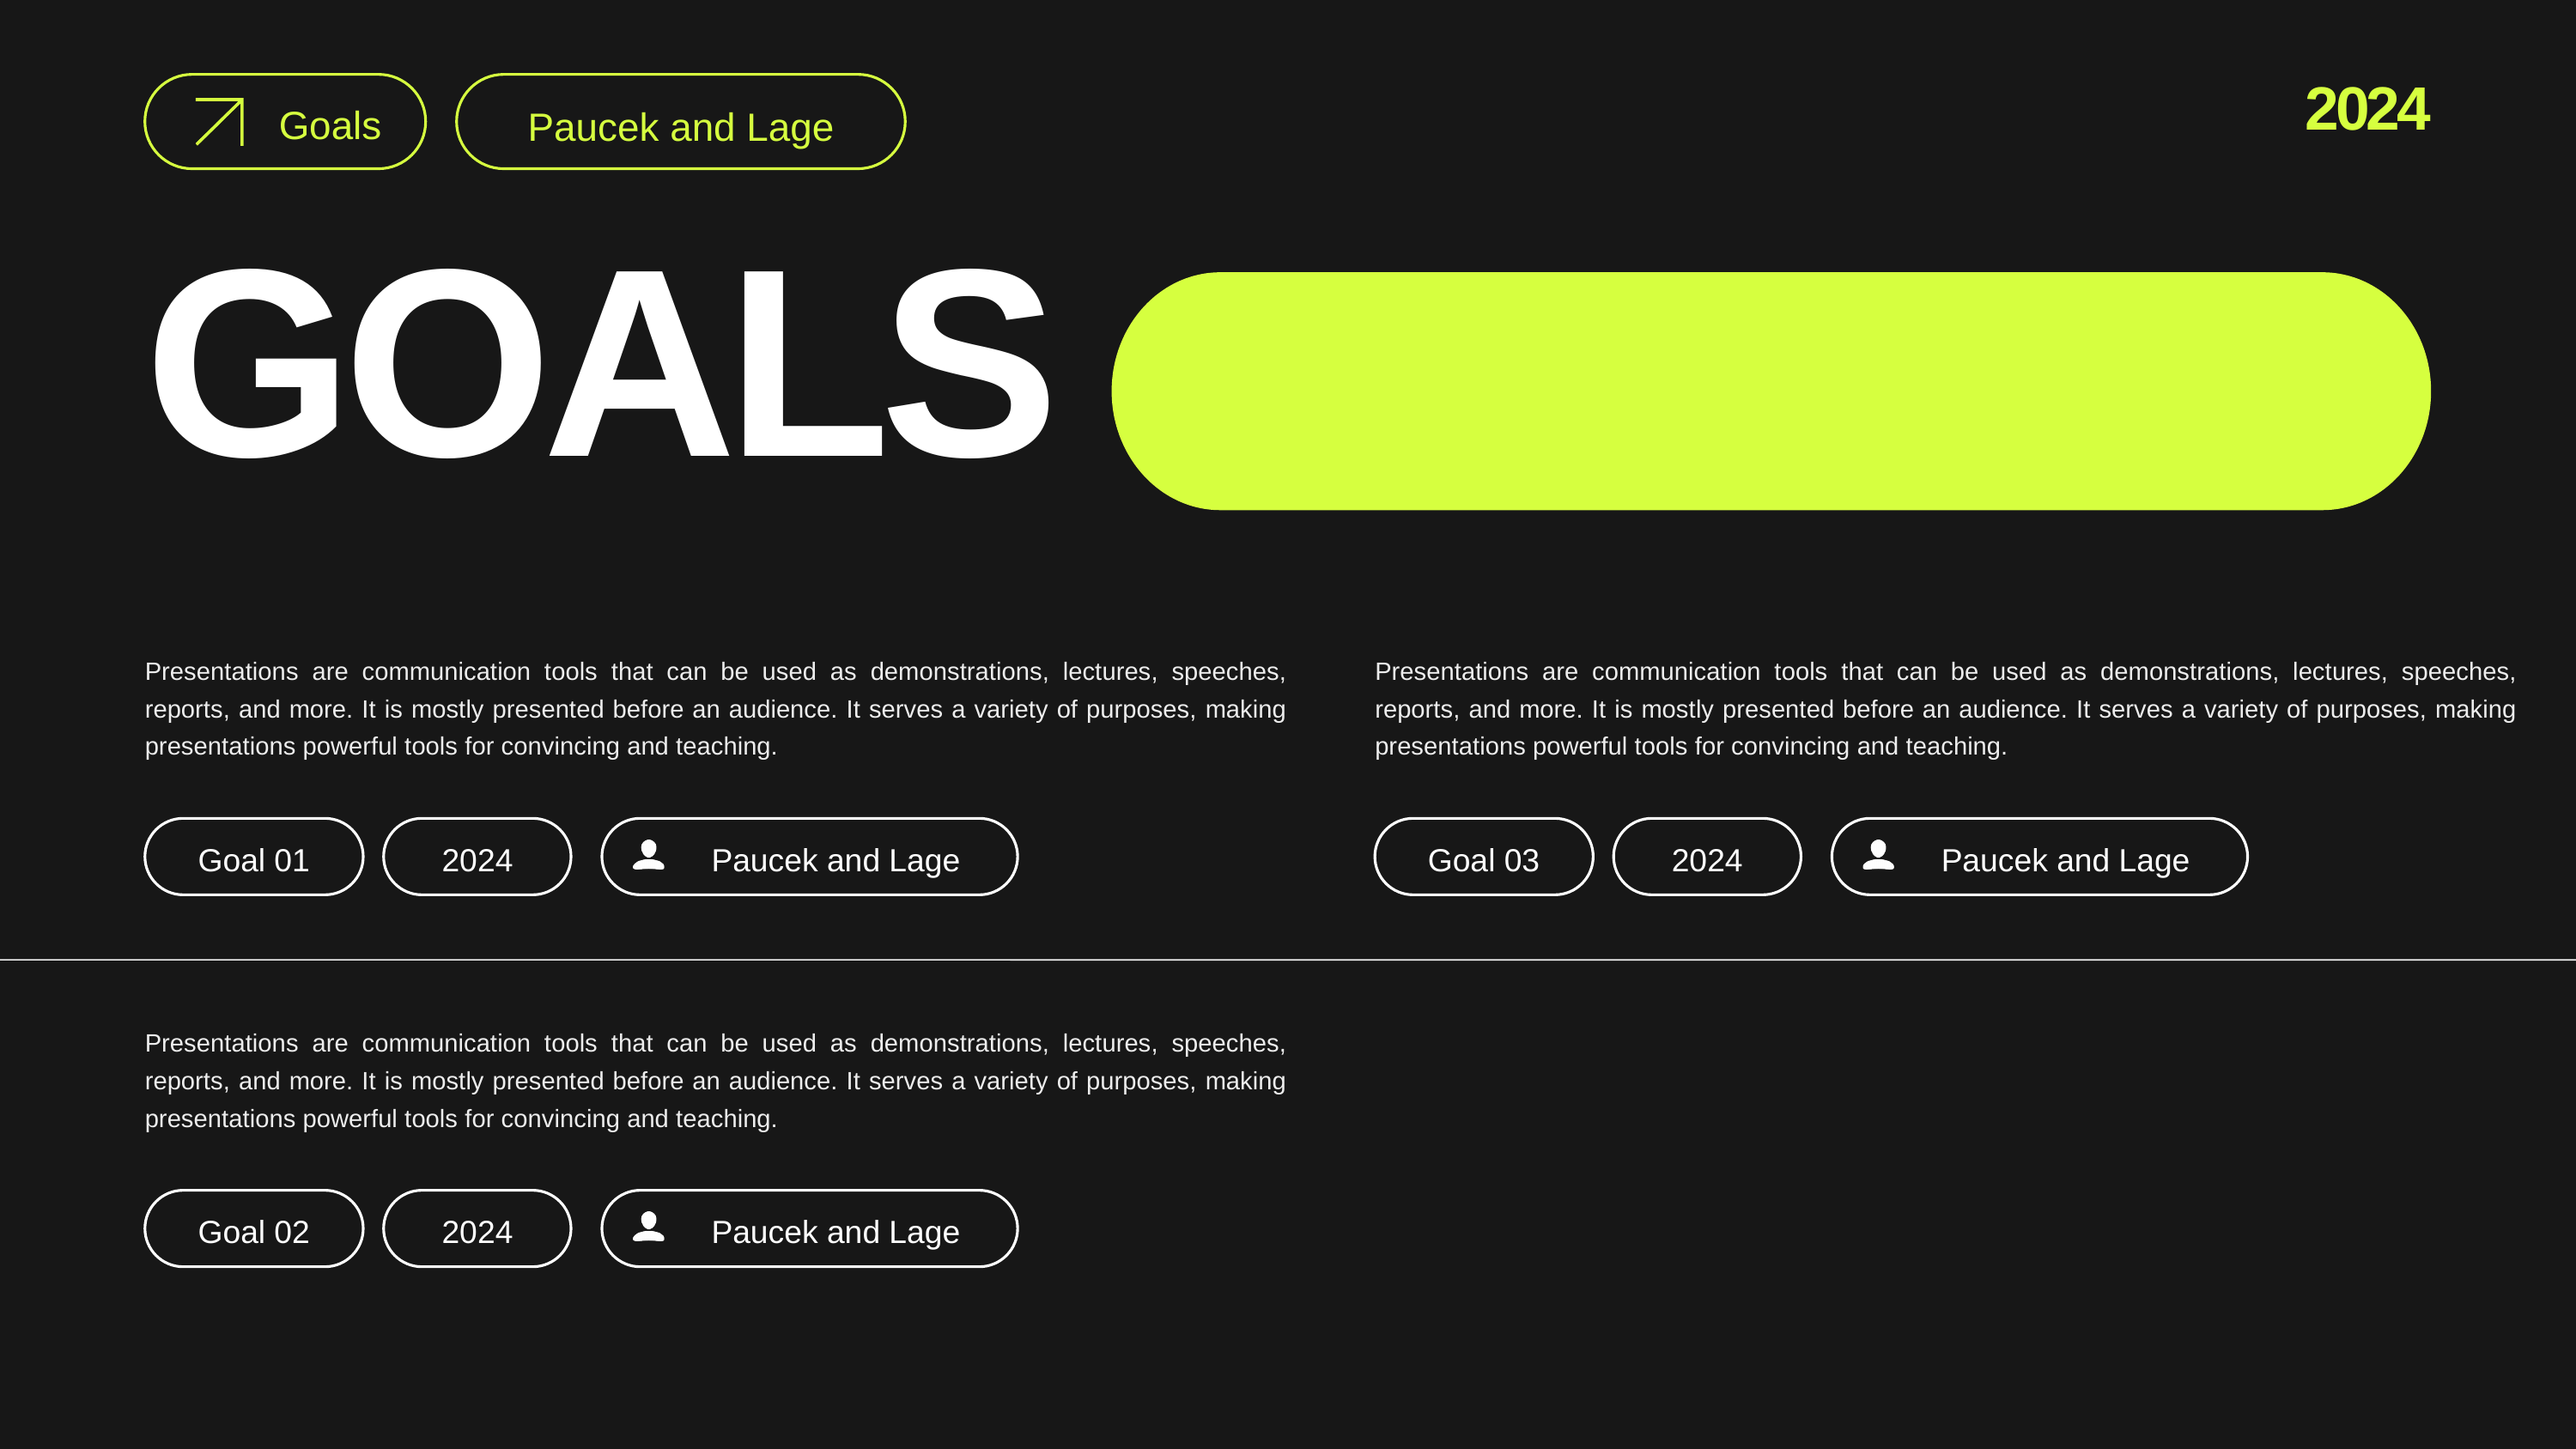

Paucek and Lage
2024
Goals

GOALS
Presentations are communication tools that can be used as demonstrations, lectures, speeches, reports, and more. It is mostly presented before an audience. It serves a variety of purposes, making presentations powerful tools for convincing and teaching.
Presentations are communication tools that can be used as demonstrations, lectures, speeches, reports, and more. It is mostly presented before an audience. It serves a variety of purposes, making presentations powerful tools for convincing and teaching.

Goal 01
2024
Paucek and Lage
Goal 03
2024
Paucek and Lage

Presentations are communication tools that can be used as demonstrations, lectures, speeches, reports, and more. It is mostly presented before an audience. It serves a variety of purposes, making presentations powerful tools for convincing and teaching.

Goal 02
2024
Paucek and Lage